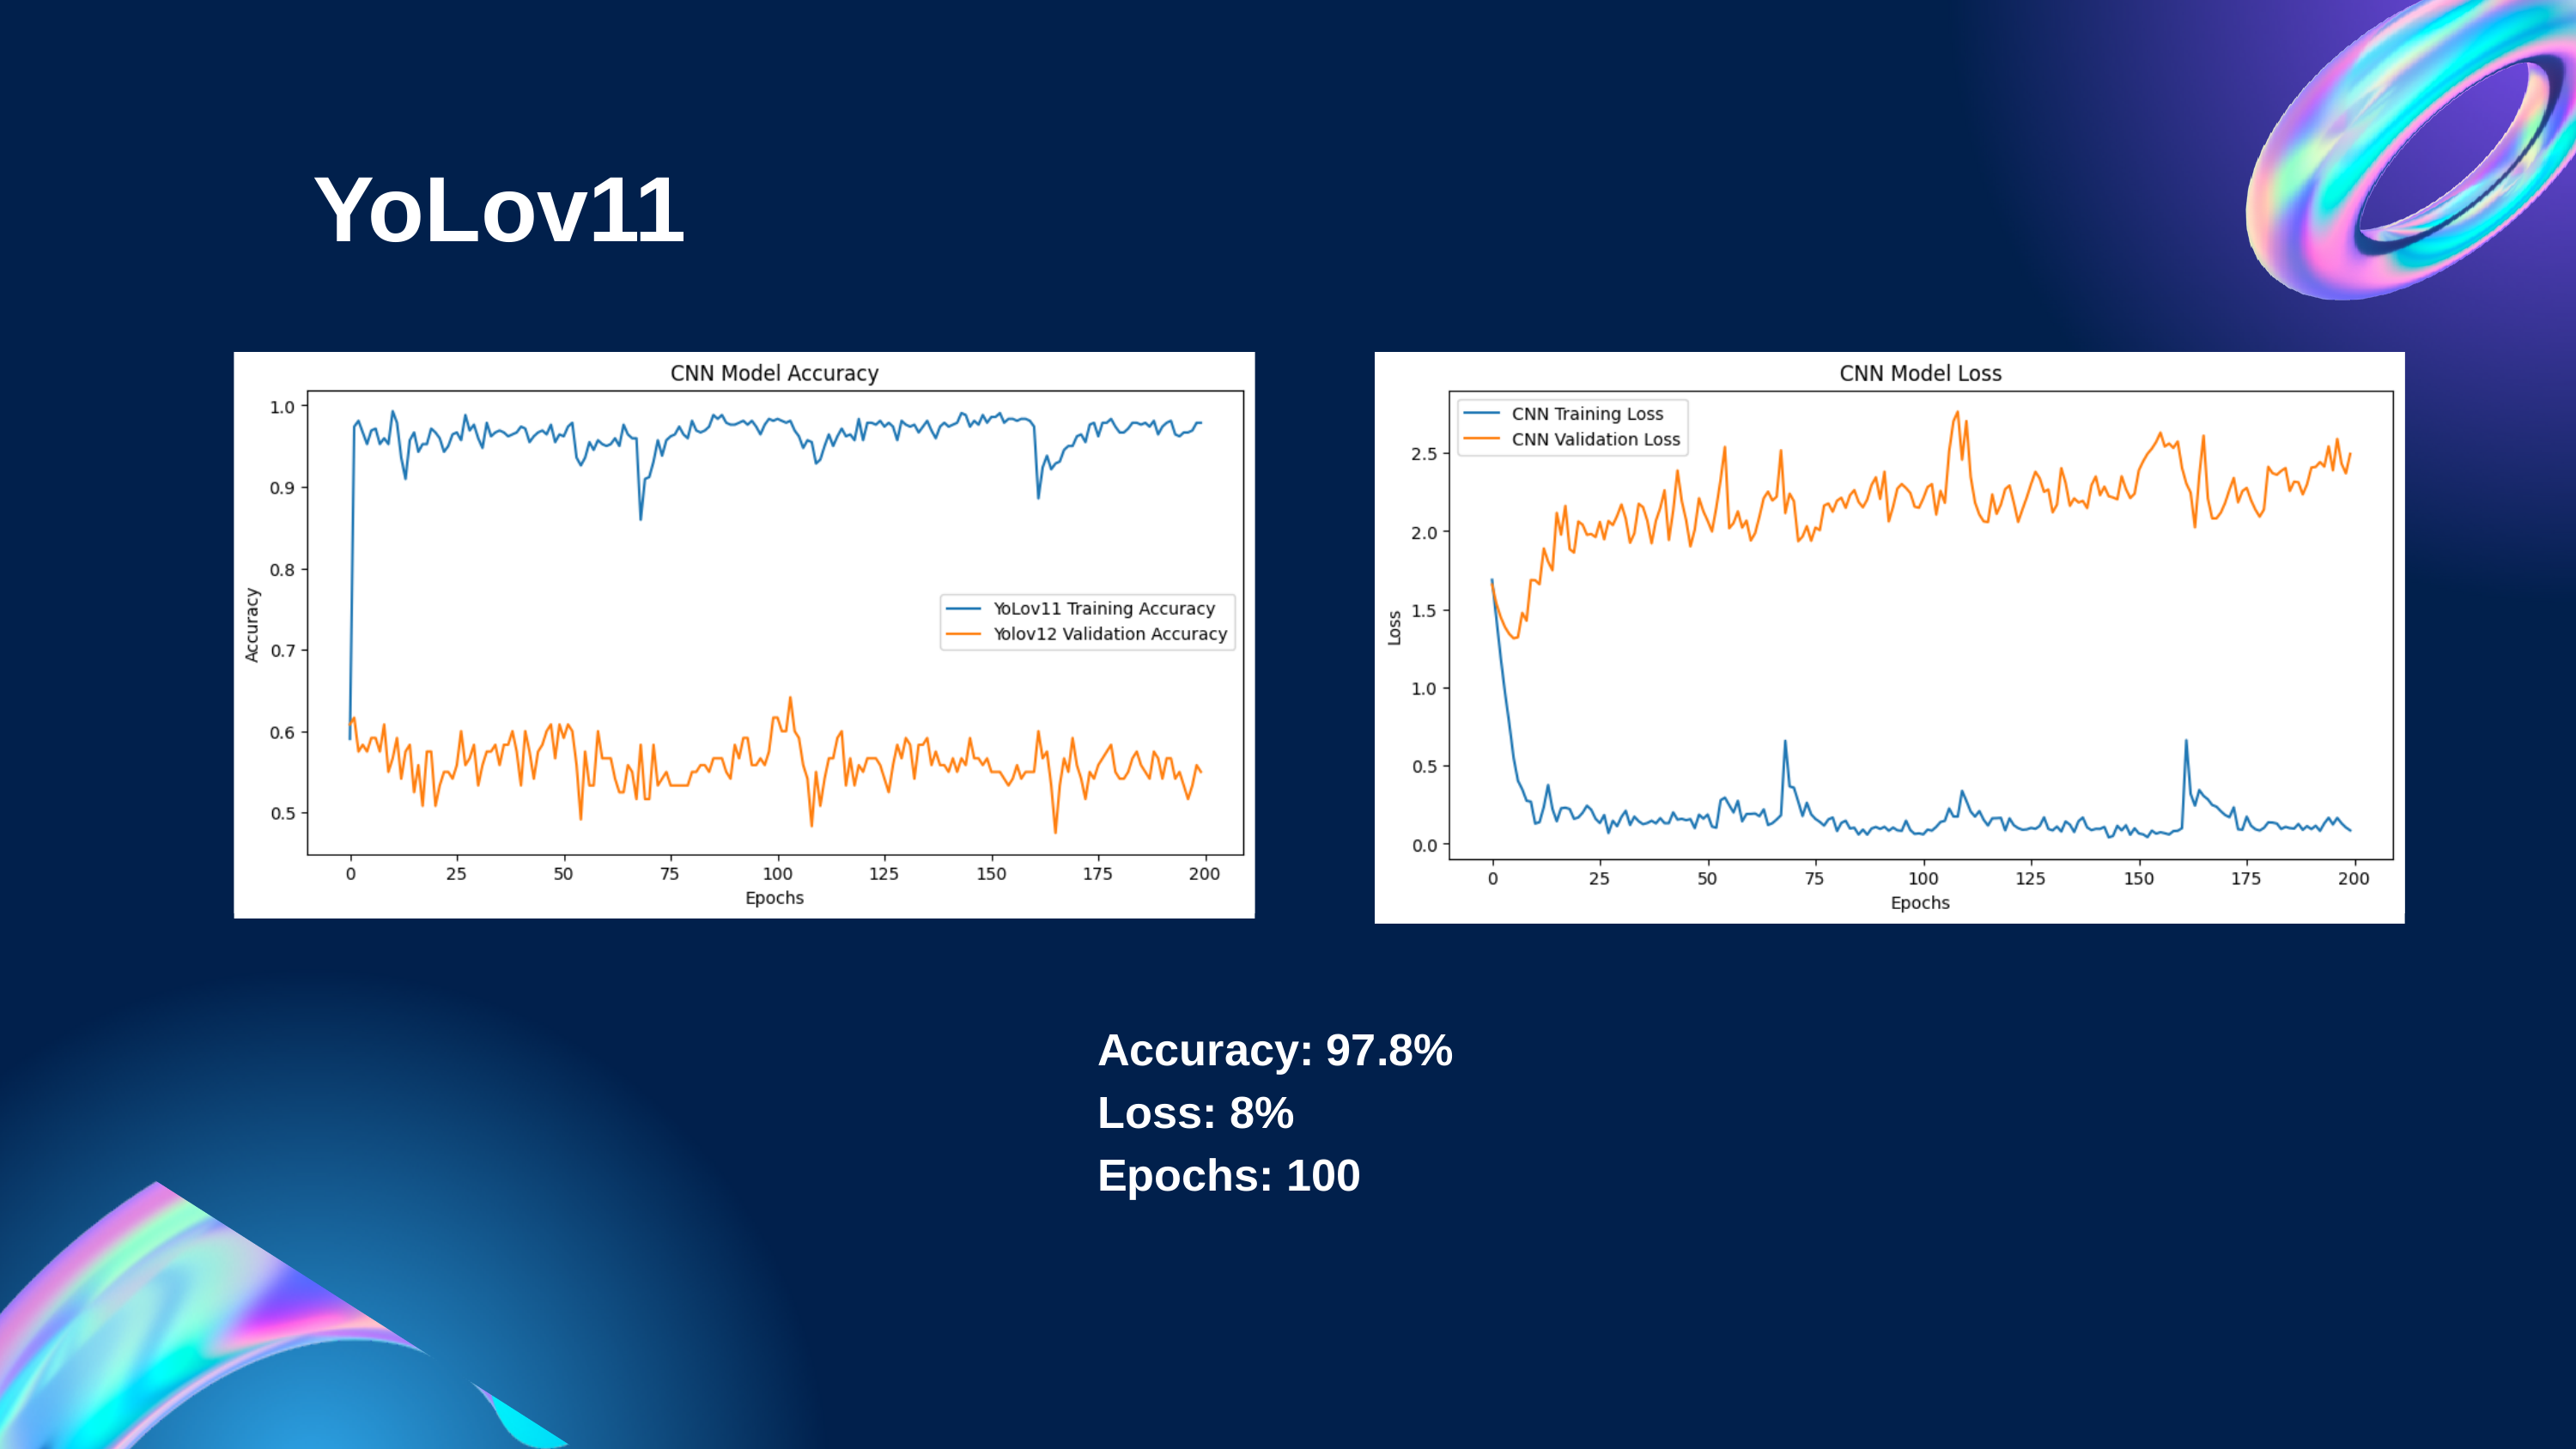

YoLov11

Accuracy: 97.8%
Loss: 8%
Epochs: 100